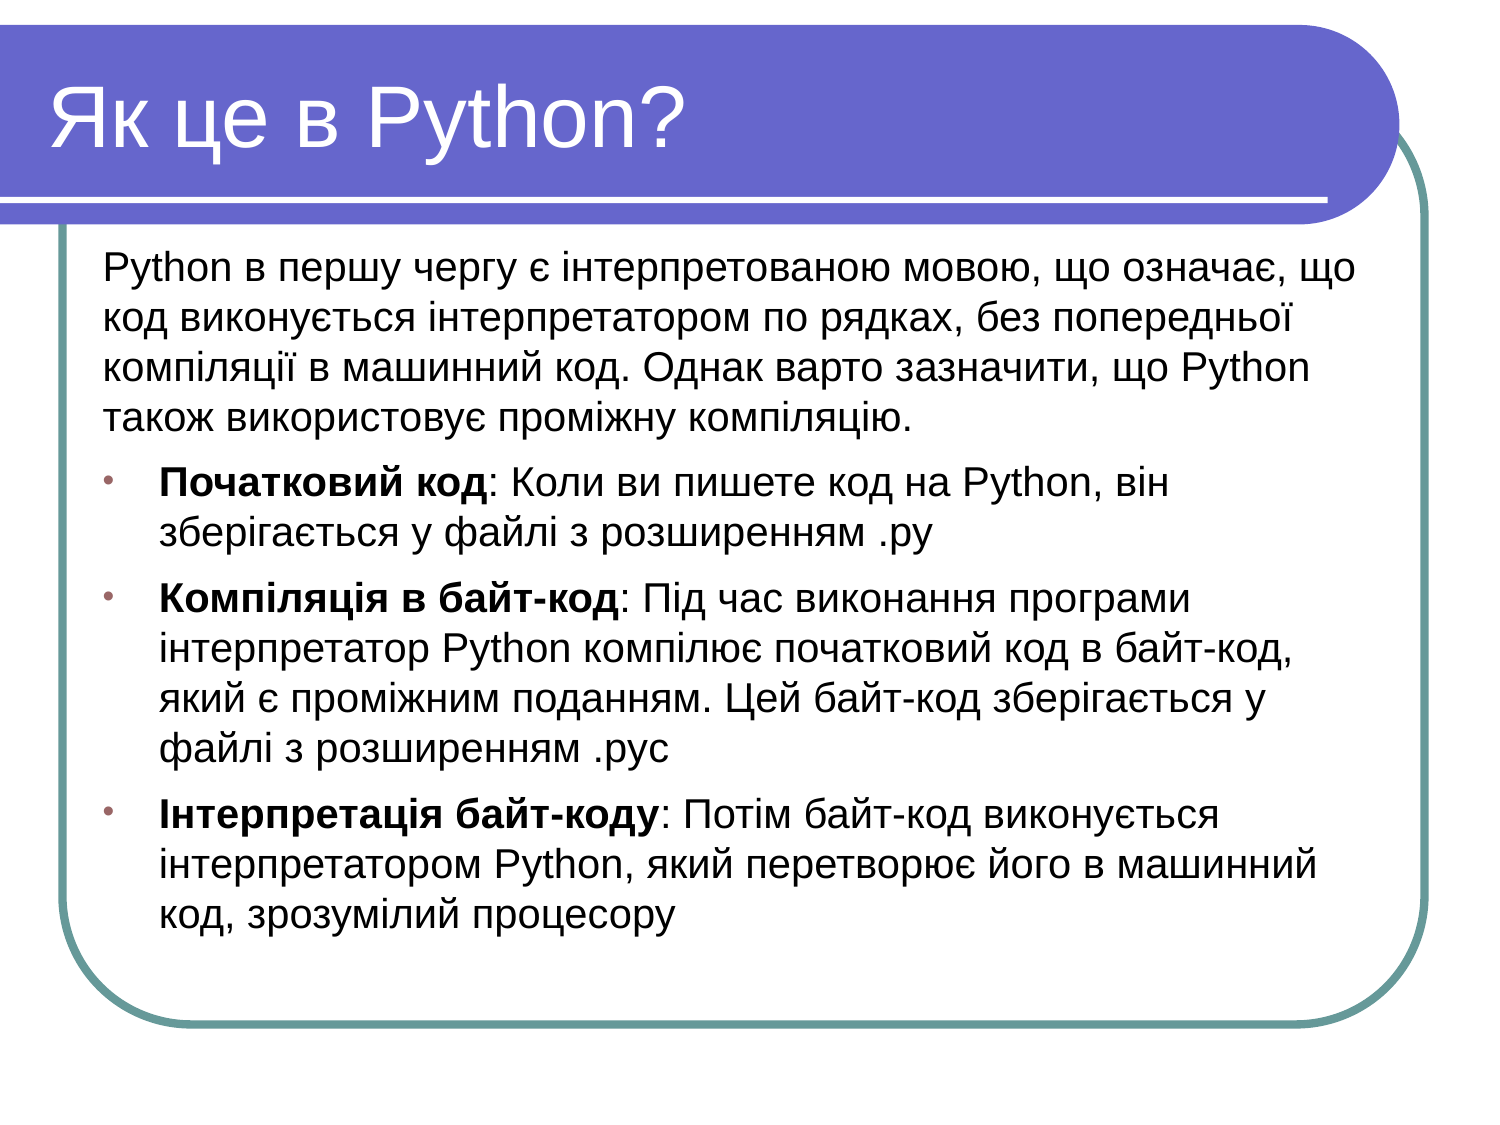

Як це в Python?
Python в першу чергу є інтерпретованою мовою, що означає, що код виконується інтерпретатором по рядках, без попередньої компіляції в машинний код. Однак варто зазначити, що Python також використовує проміжну компіляцію.
Початковий код: Коли ви пишете код на Python, він зберігається у файлі з розширенням .py
Компіляція в байт-код: Під час виконання програми інтерпретатор Python компілює початковий код в байт-код, який є проміжним поданням. Цей байт-код зберігається у файлі з розширенням .pyc
Інтерпретація байт-коду: Потім байт-код виконується інтерпретатором Python, який перетворює його в машинний код, зрозумілий процесору